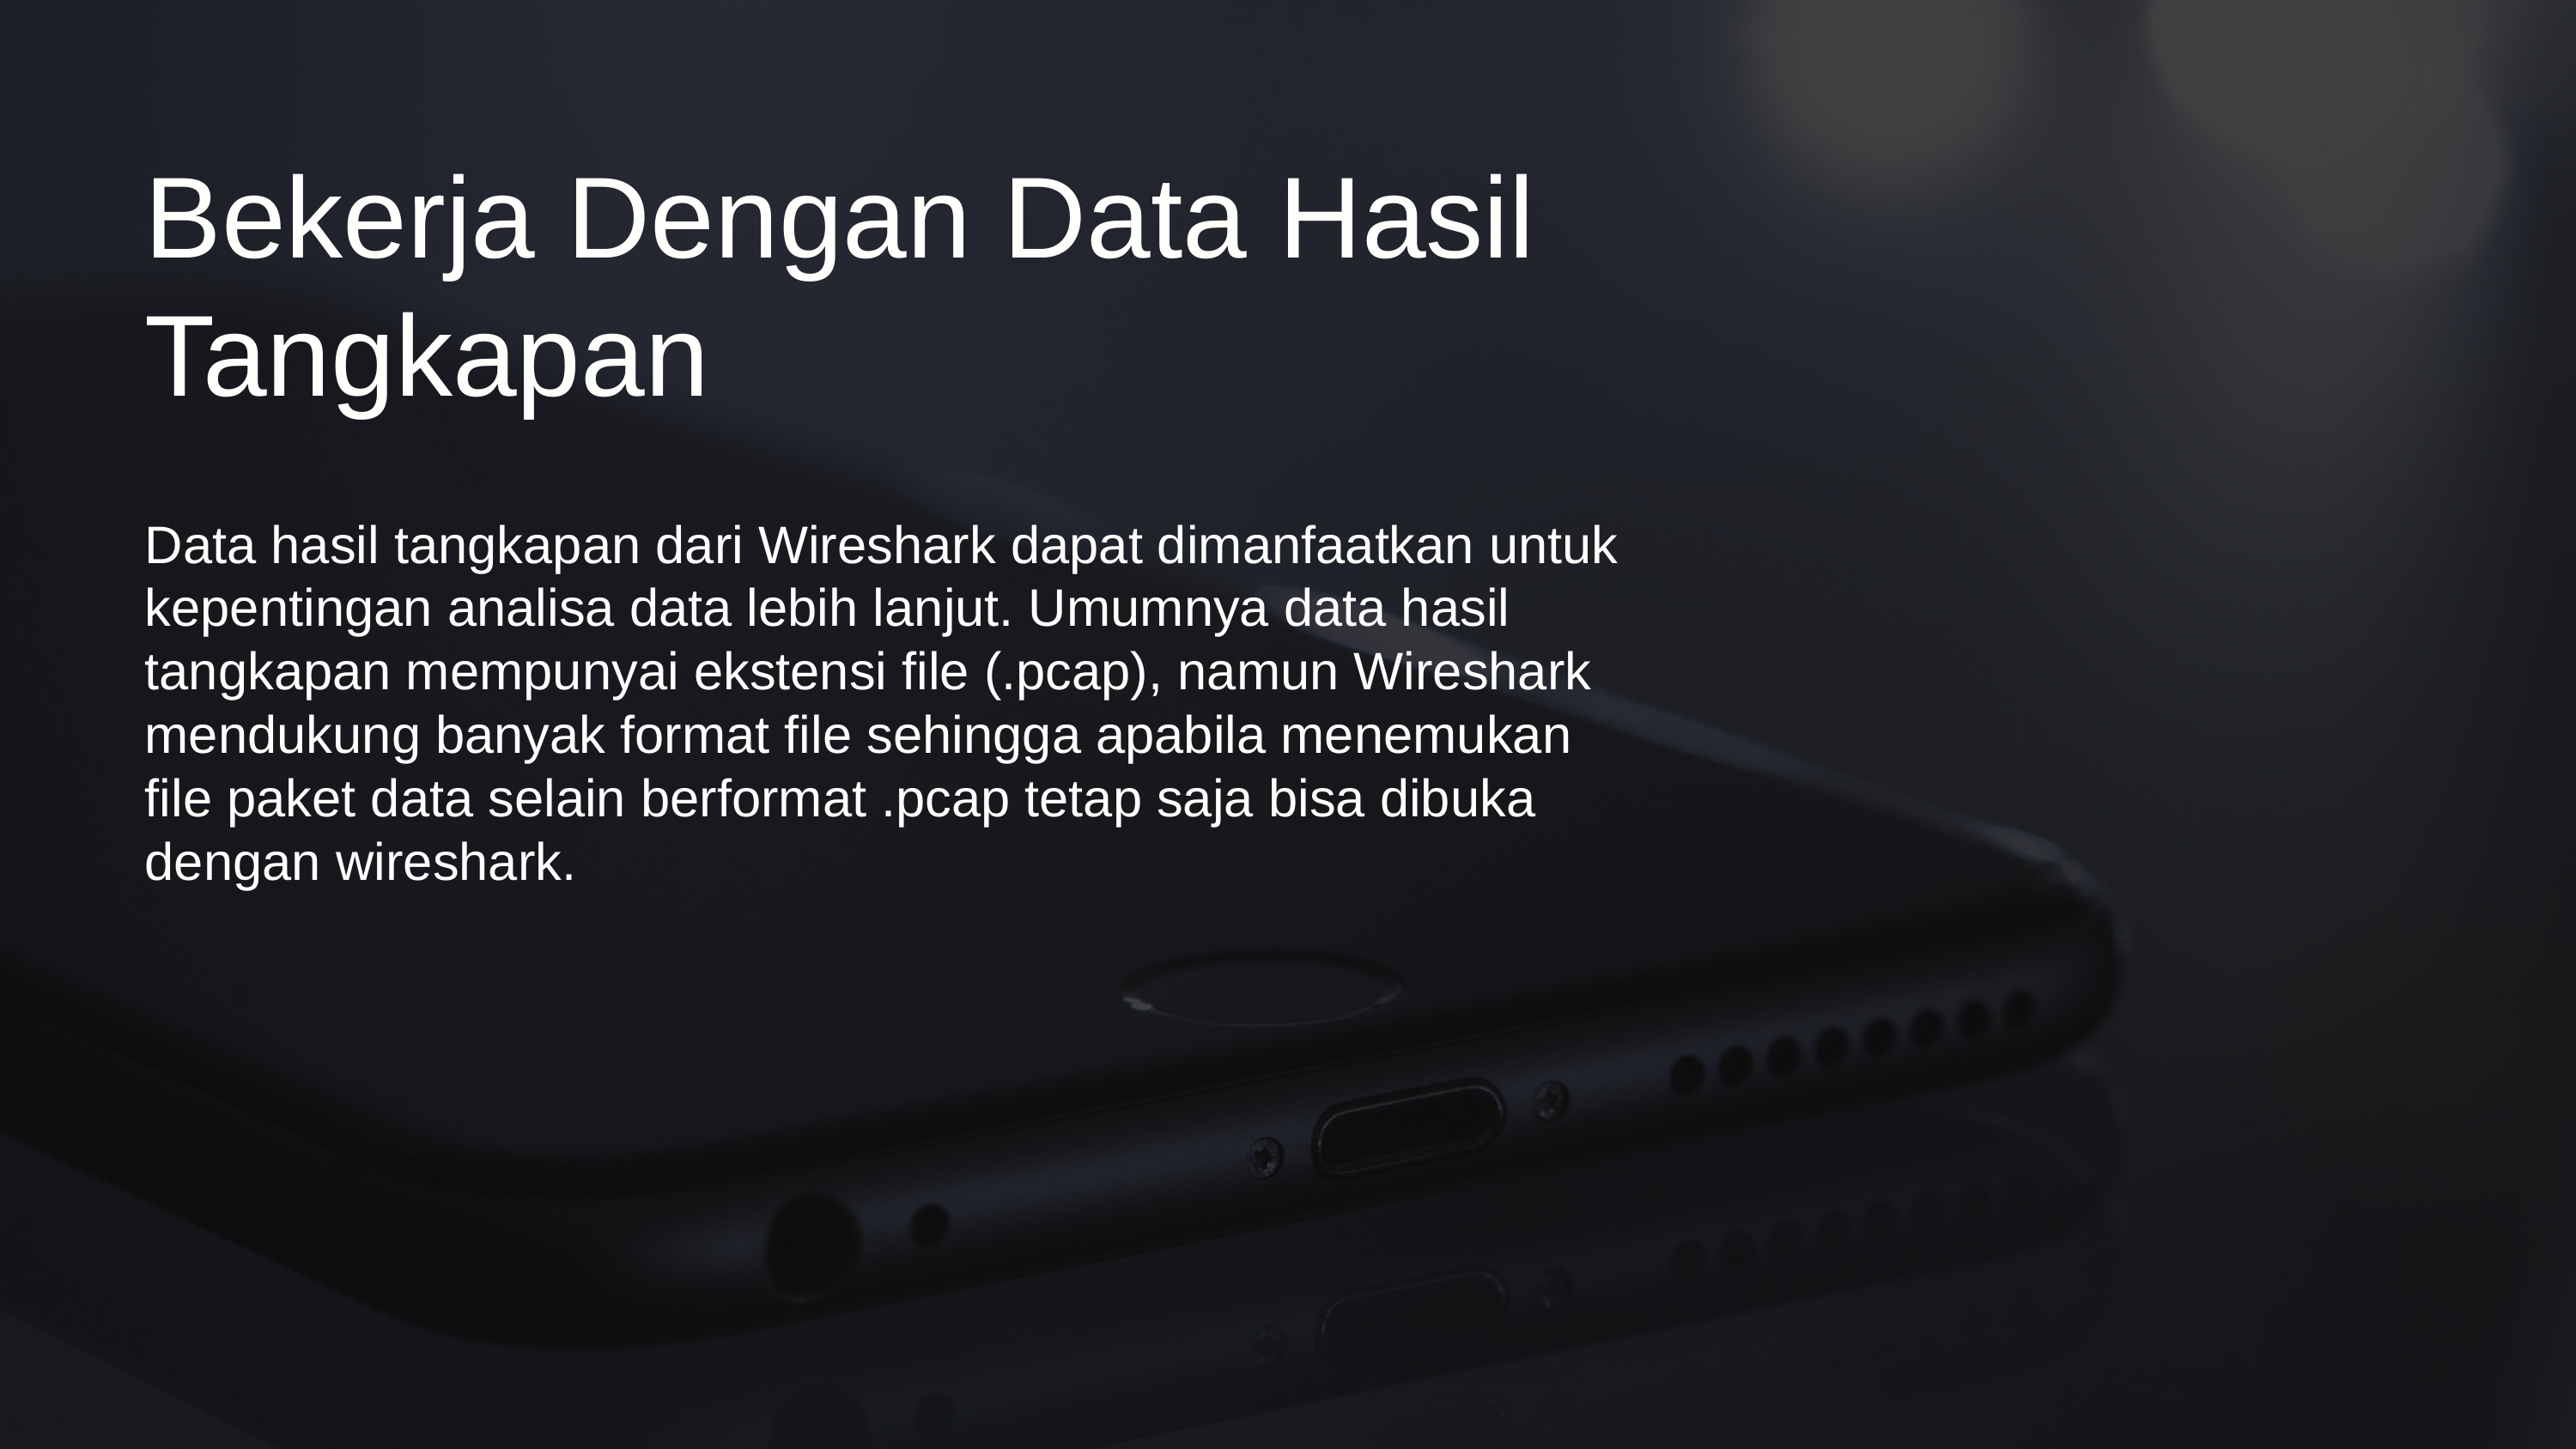

Bekerja Dengan Data Hasil Tangkapan

Data hasil tangkapan dari Wireshark dapat dimanfaatkan untuk kepentingan analisa data lebih lanjut. Umumnya data hasil tangkapan mempunyai ekstensi file (.pcap), namun Wireshark mendukung banyak format file sehingga apabila menemukan file paket data selain berformat .pcap tetap saja bisa dibuka dengan wireshark.